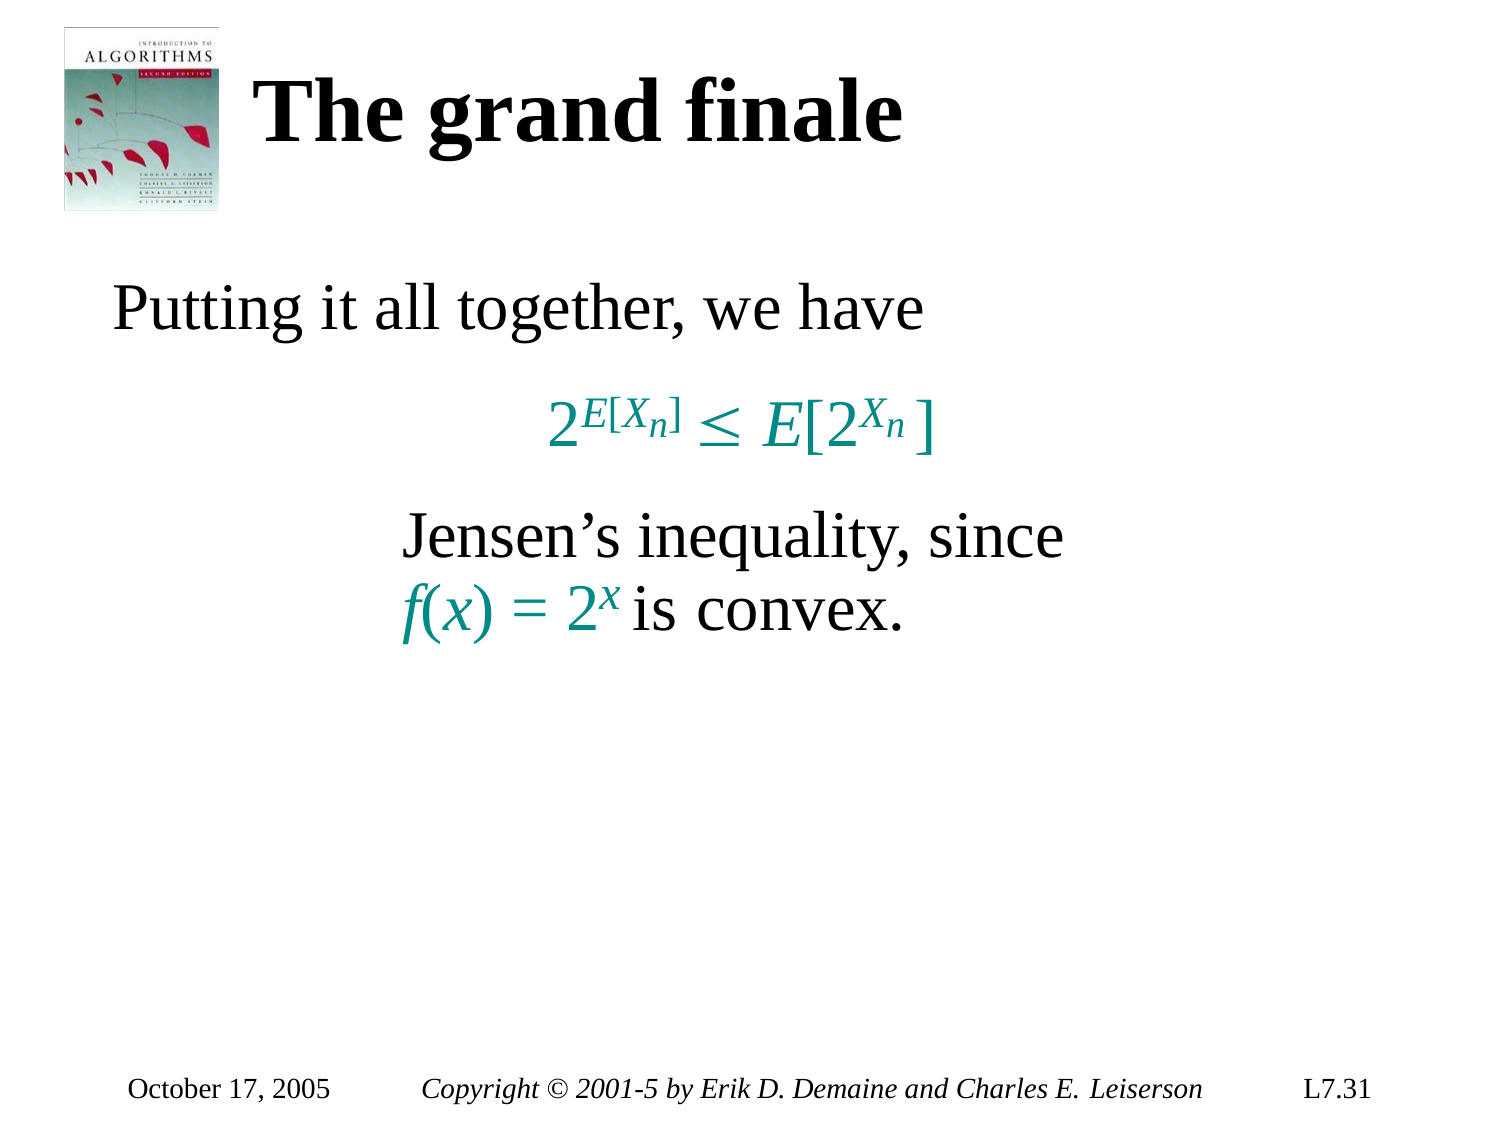

# The grand finale
Putting it all together, we have
2E[Xn] ≤ E[2Xn ]
Jensen’s inequality, since
f(x) = 2x is convex.
October 17, 2005
Copyright © 2001-5 by Erik D. Demaine and Charles E. Leiserson
L7.31